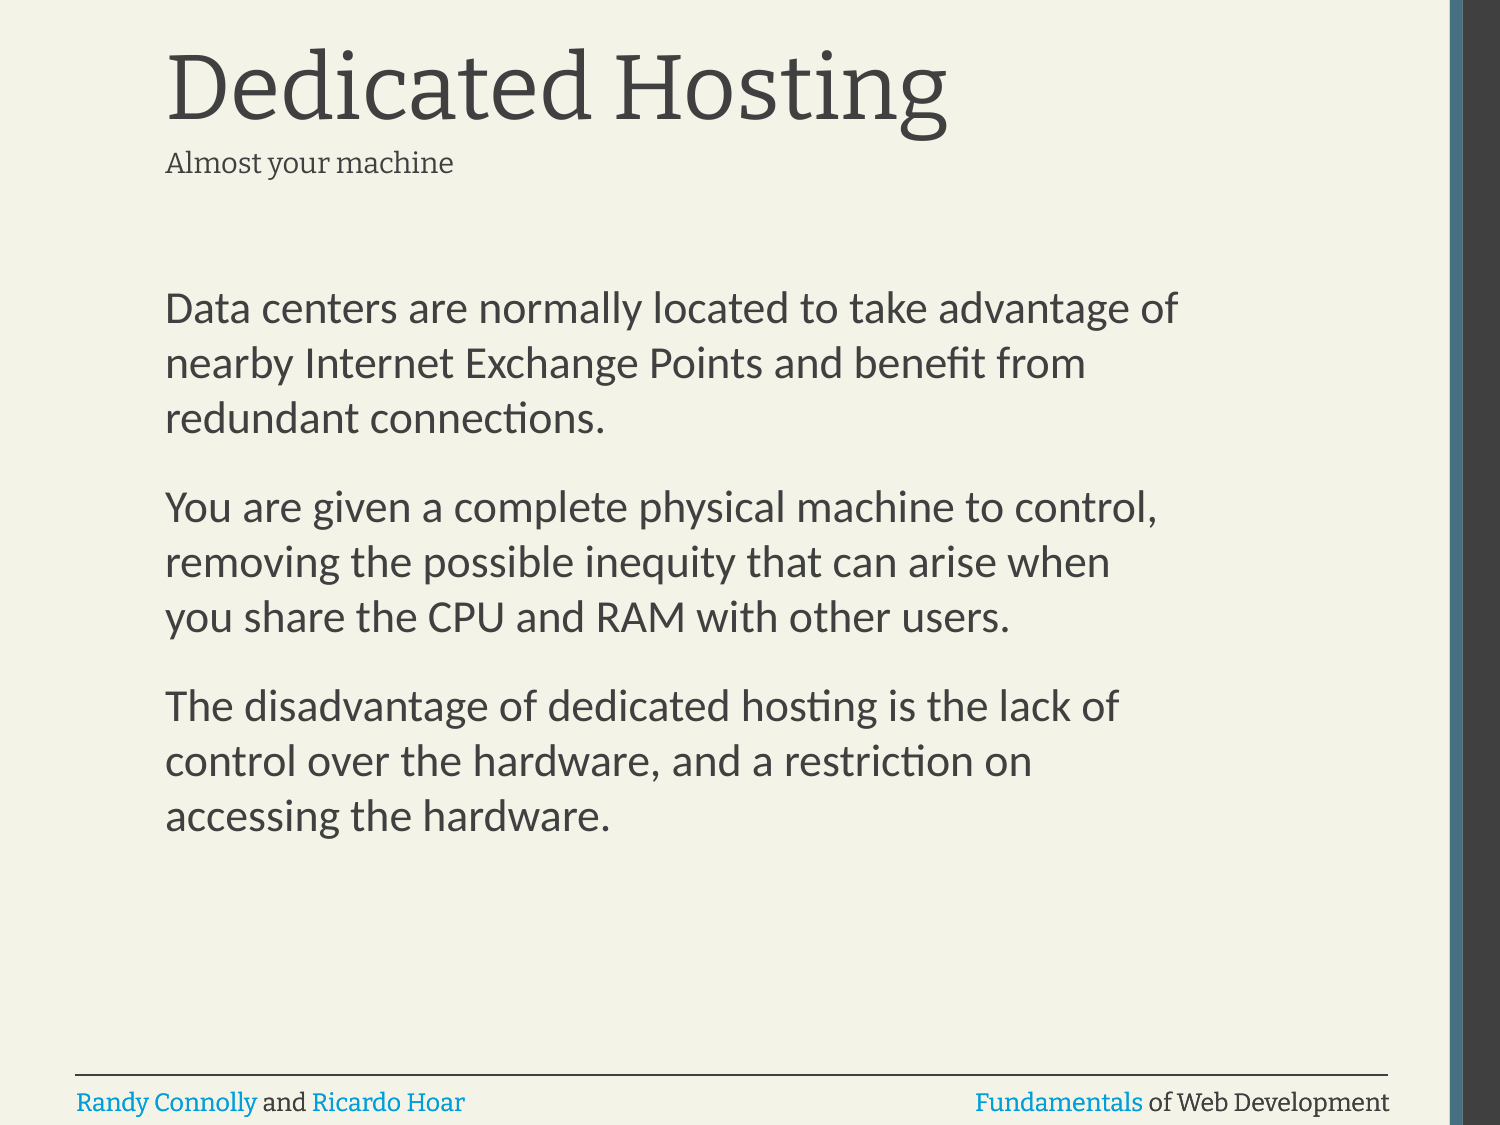

# Dedicated Hosting
Almost your machine
Data centers are normally located to take advantage of nearby Internet Exchange Points and benefit from redundant connections.
You are given a complete physical machine to control, removing the possible inequity that can arise when you share the CPU and RAM with other users.
The disadvantage of dedicated hosting is the lack of control over the hardware, and a restriction on accessing the hardware.